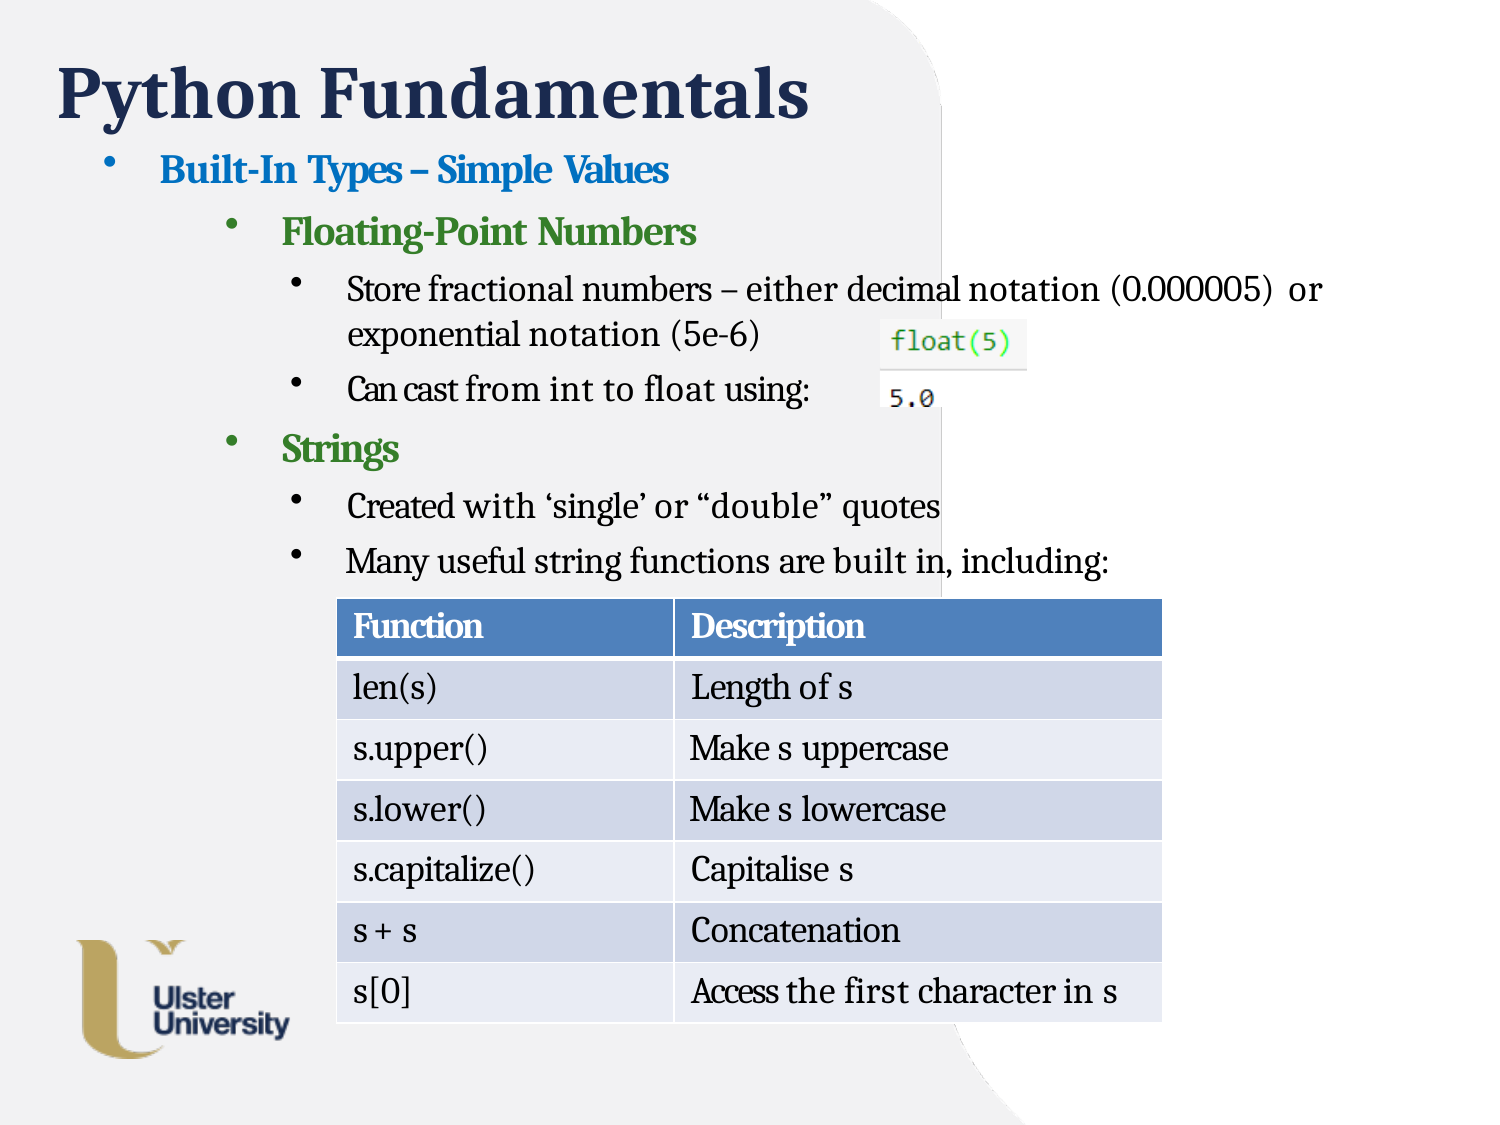

# Python Fundamentals
Built-In Types – Simple Values
Floating-Point Numbers
Store fractional numbers – either decimal notation (0.000005)  or exponential notation (5e-6)
Can cast from int to float using:
Strings
Created with ‘single’ or “double” quotes
Many useful string functions are built in, including:

| Function | Description |
| --- | --- |
| len(s) | Length of s |
| s.upper() | Make s uppercase |
| s.lower() | Make s lowercase |
| s.capitalize() | Capitalise s |
| s + s | Concatenation |
| s[0] | Access the first character in s |